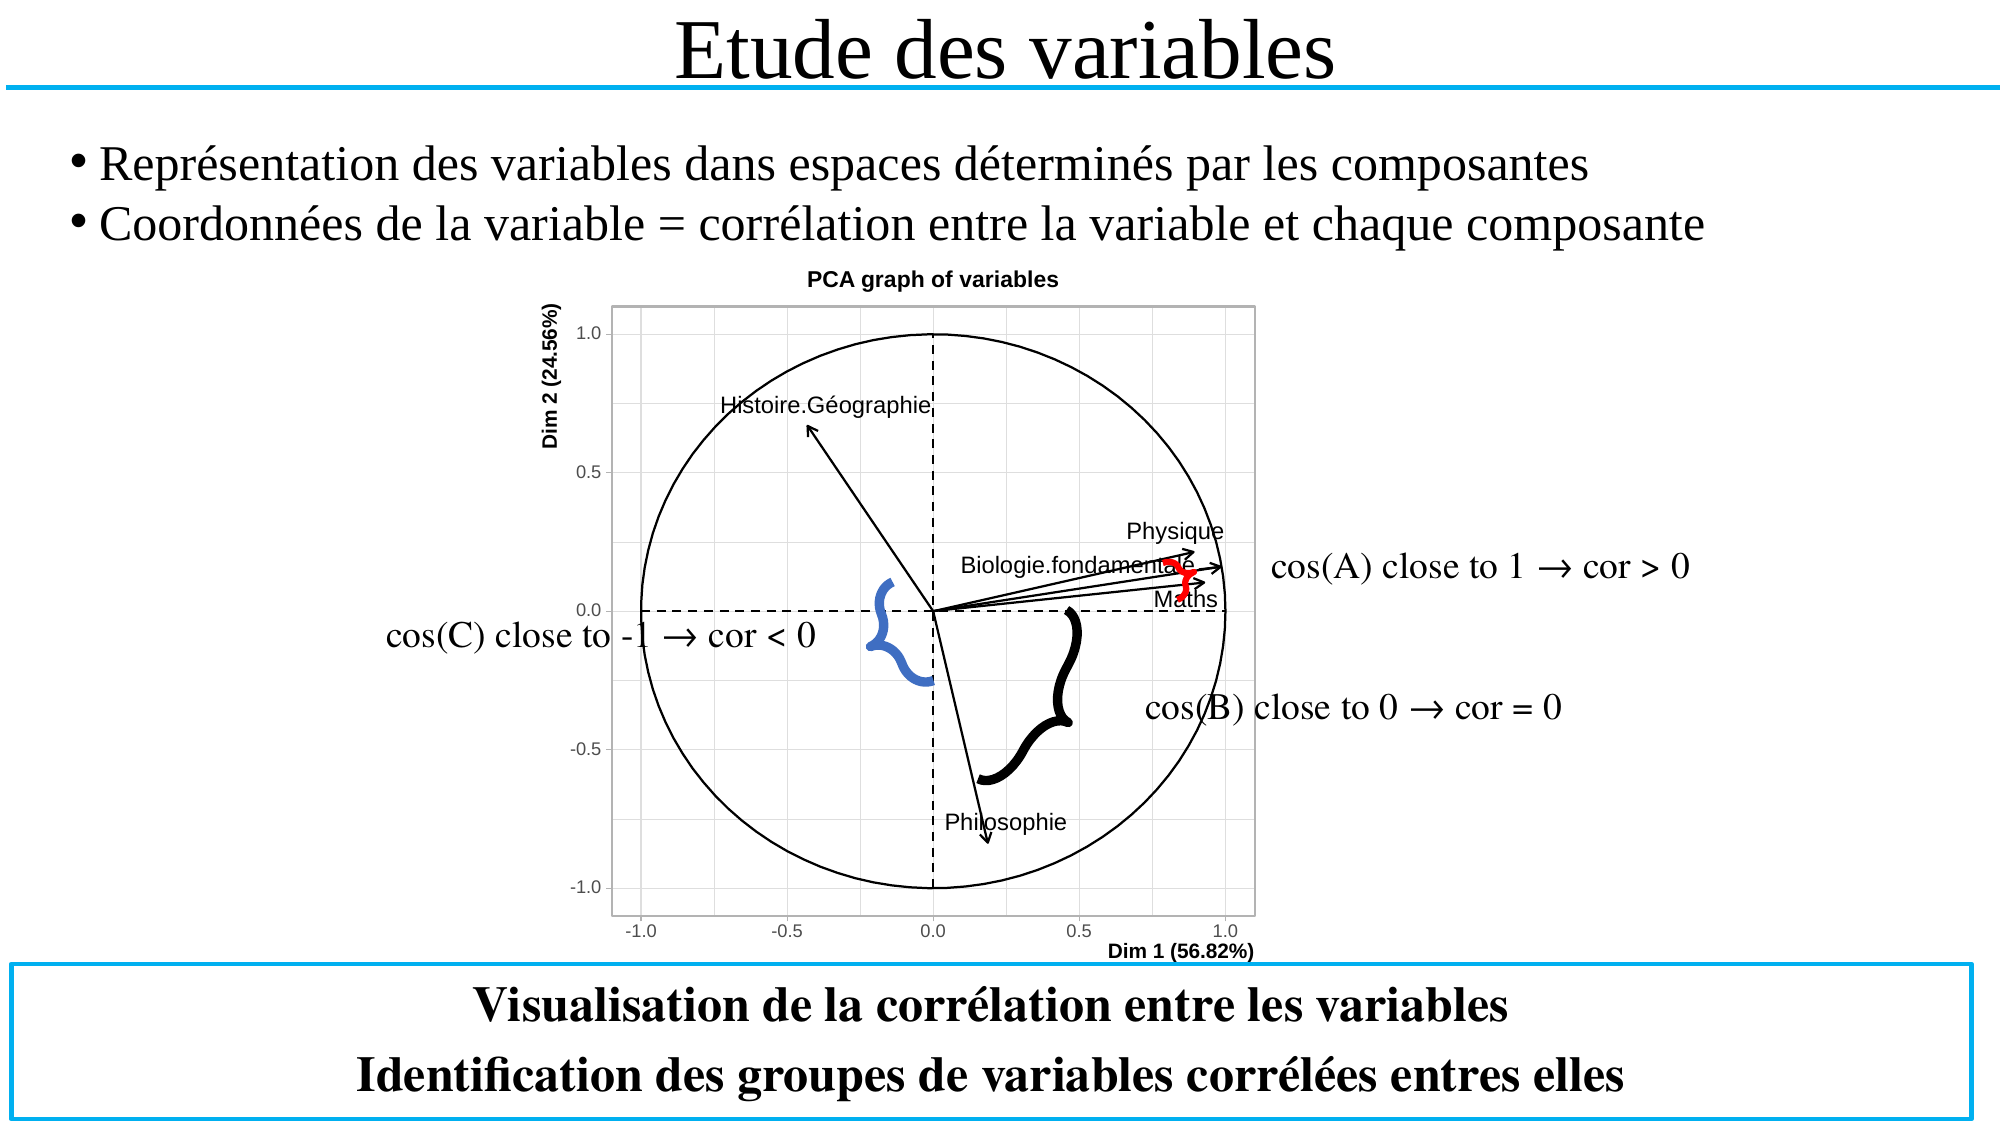

# Etude des variables
Représentation des variables dans espaces déterminés par les composantes
Coordonnées de la variable = corrélation entre la variable et chaque composante

PCA graph of variables

1.0

Dim 2 (24.56%)
Histoire.Géographie

0.5

Physique

Biologie.fondamentale

Maths
0.0

-0.5

Philosophie

-1.0

-1.0
-0.5
0.0
0.5
1.0
Dim 1 (56.82%)
cos(A) close to 1 → cor > 0

 cos(C) close to -1 → cor < 0

cos(B) close to 0 → cor = 0
Visualisation de la corrélation entre les variables
Identification des groupes de variables corrélées entres elles